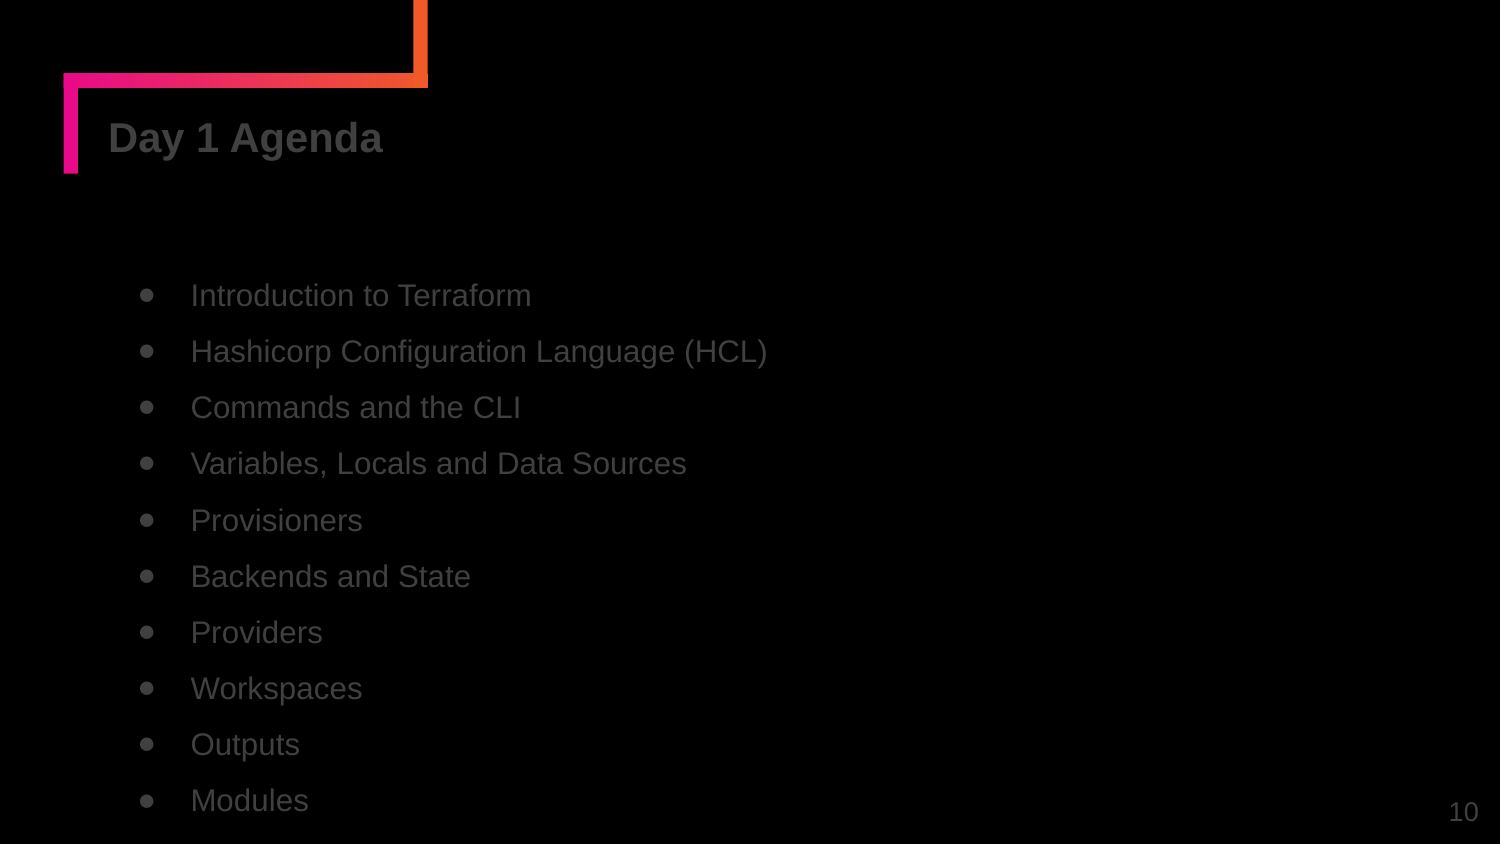

# Day 1 Agenda
Introduction to Terraform
Hashicorp Configuration Language (HCL)
Commands and the CLI
Variables, Locals and Data Sources
Provisioners
Backends and State
Providers
Workspaces
Outputs
Modules

10